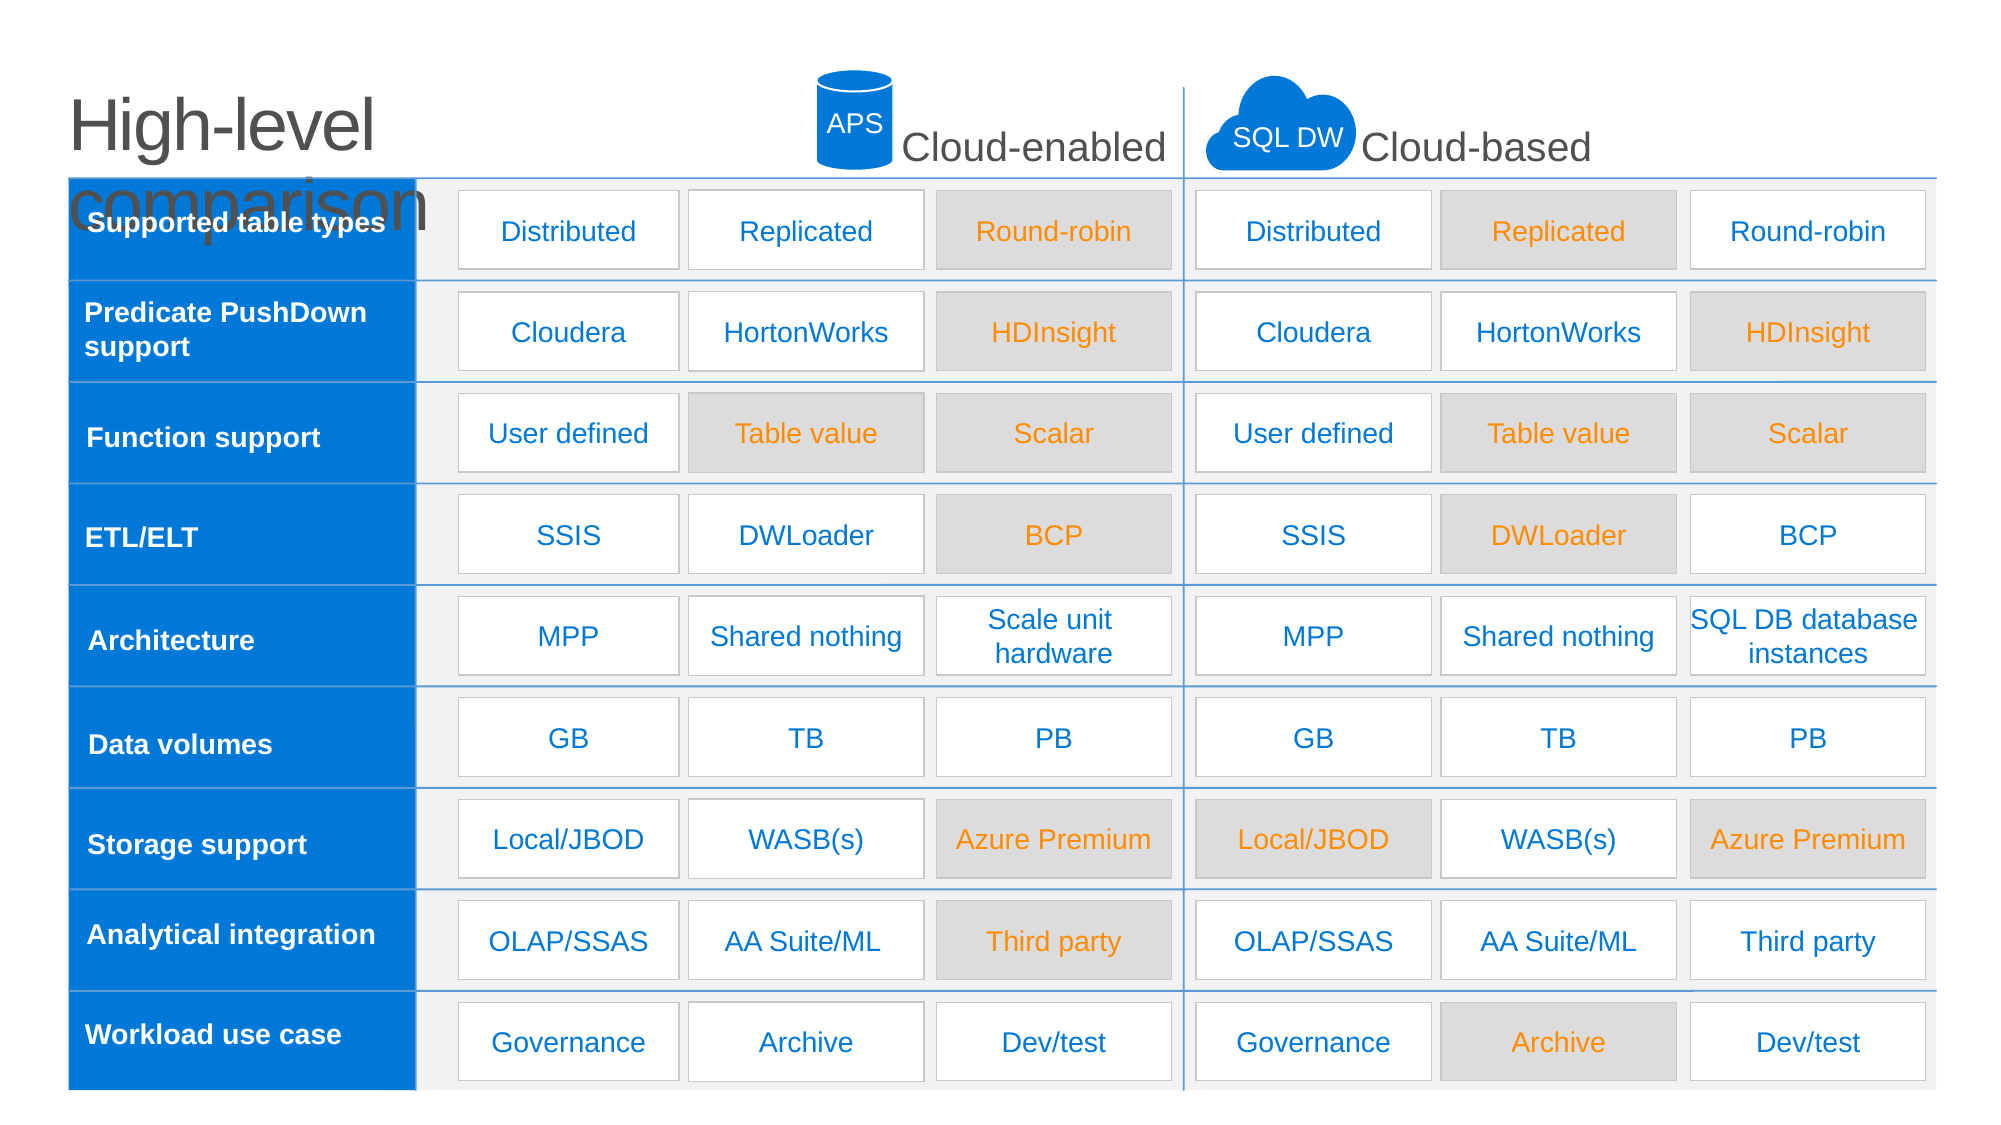

APS
# High-level comparison

SQL DW

Cloud-enabled
Cloud-based

Supported table types
Distributed
Replicated
Round-robin
Distributed
Replicated
Round-robin

Predicate PushDown
support
Cloudera
HortonWorks
HDInsight
Cloudera
HortonWorks
HDInsight

User defined
Table value
Scalar
User defined
Table value
Scalar
Function support

SSIS
DWLoader
BCP
SSIS
DWLoader
BCP
ETL/ELT

Scale unit
hardware
SQL DB database
instances
MPP
Shared nothing
MPP
Shared nothing
Architecture

GB
TB
PB
GB
TB
PB
Data volumes

Local/JBOD
WASB(s)
Azure Premium
Local/JBOD
WASB(s)
Azure Premium
Storage support

Analytical integration
OLAP/SSAS

AA Suite/ML
Third party
OLAP/SSAS
AA Suite/ML
Third party

Workload use case
Governance
Archive

Dev/test

Governance
Archive

Dev/test